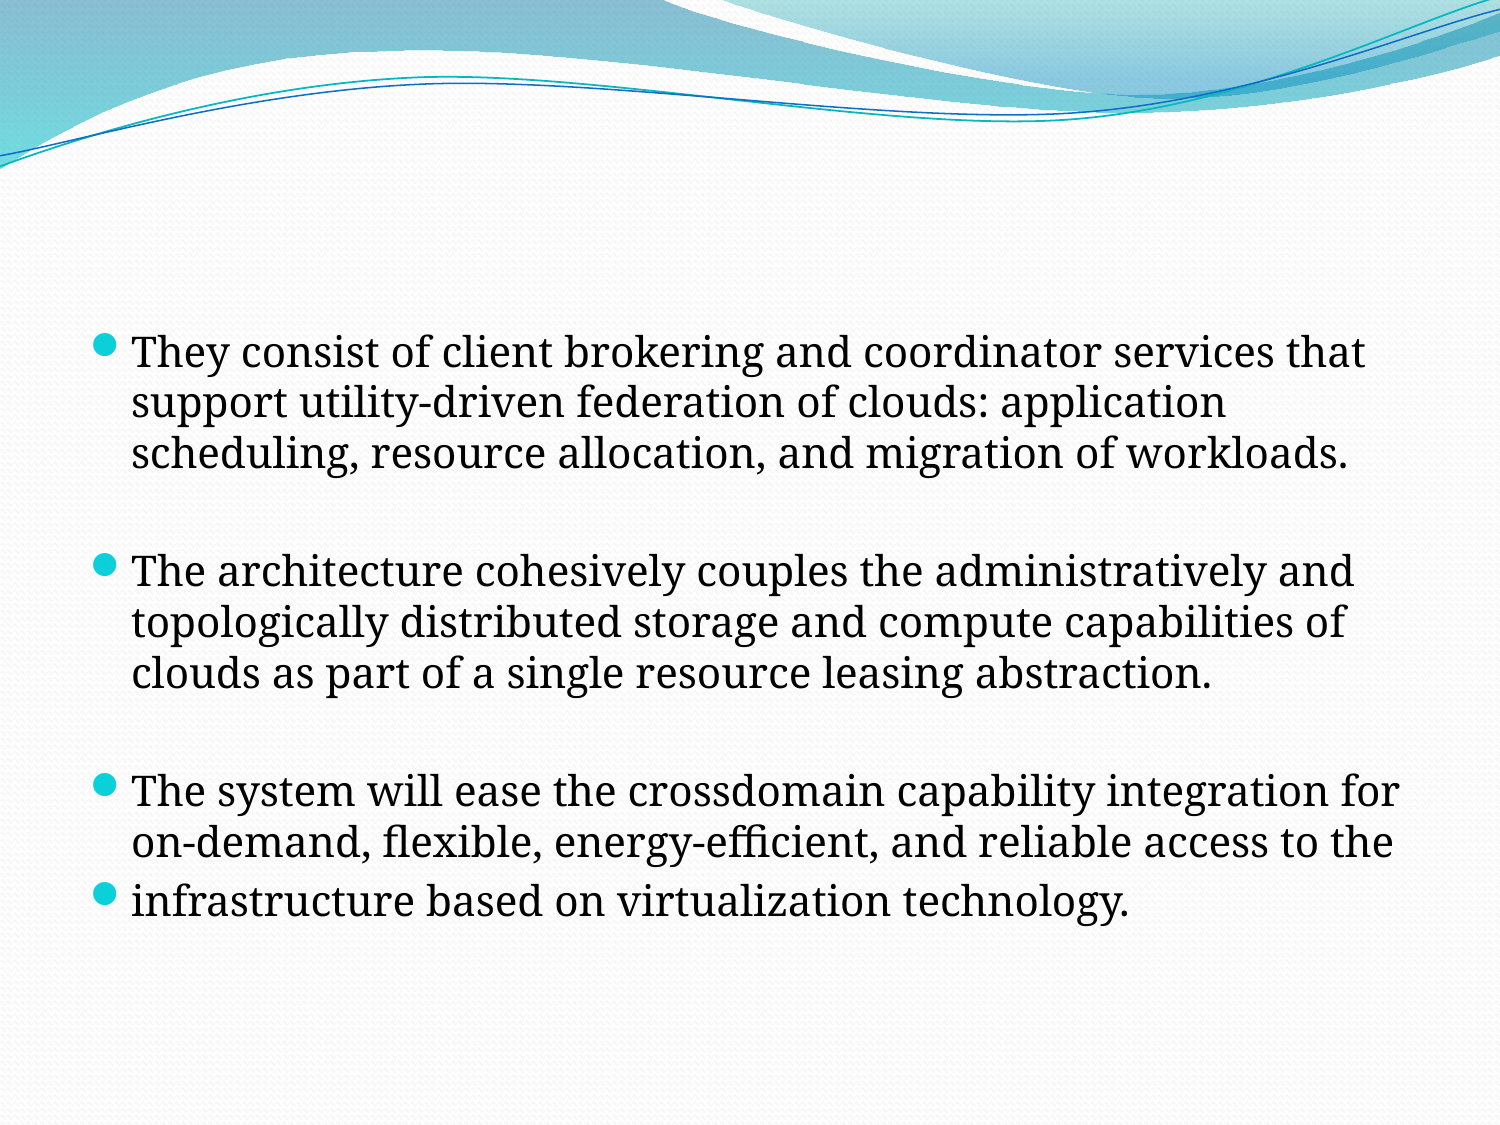

#
They consist of client brokering and coordinator services that support utility-driven federation of clouds: application scheduling, resource allocation, and migration of workloads.

The architecture cohesively couples the administratively and topologically distributed storage and compute capabilities of clouds as part of a single resource leasing abstraction.

The system will ease the crossdomain capability integration for on-demand, flexible, energy-efficient, and reliable access to the
infrastructure based on virtualization technology.